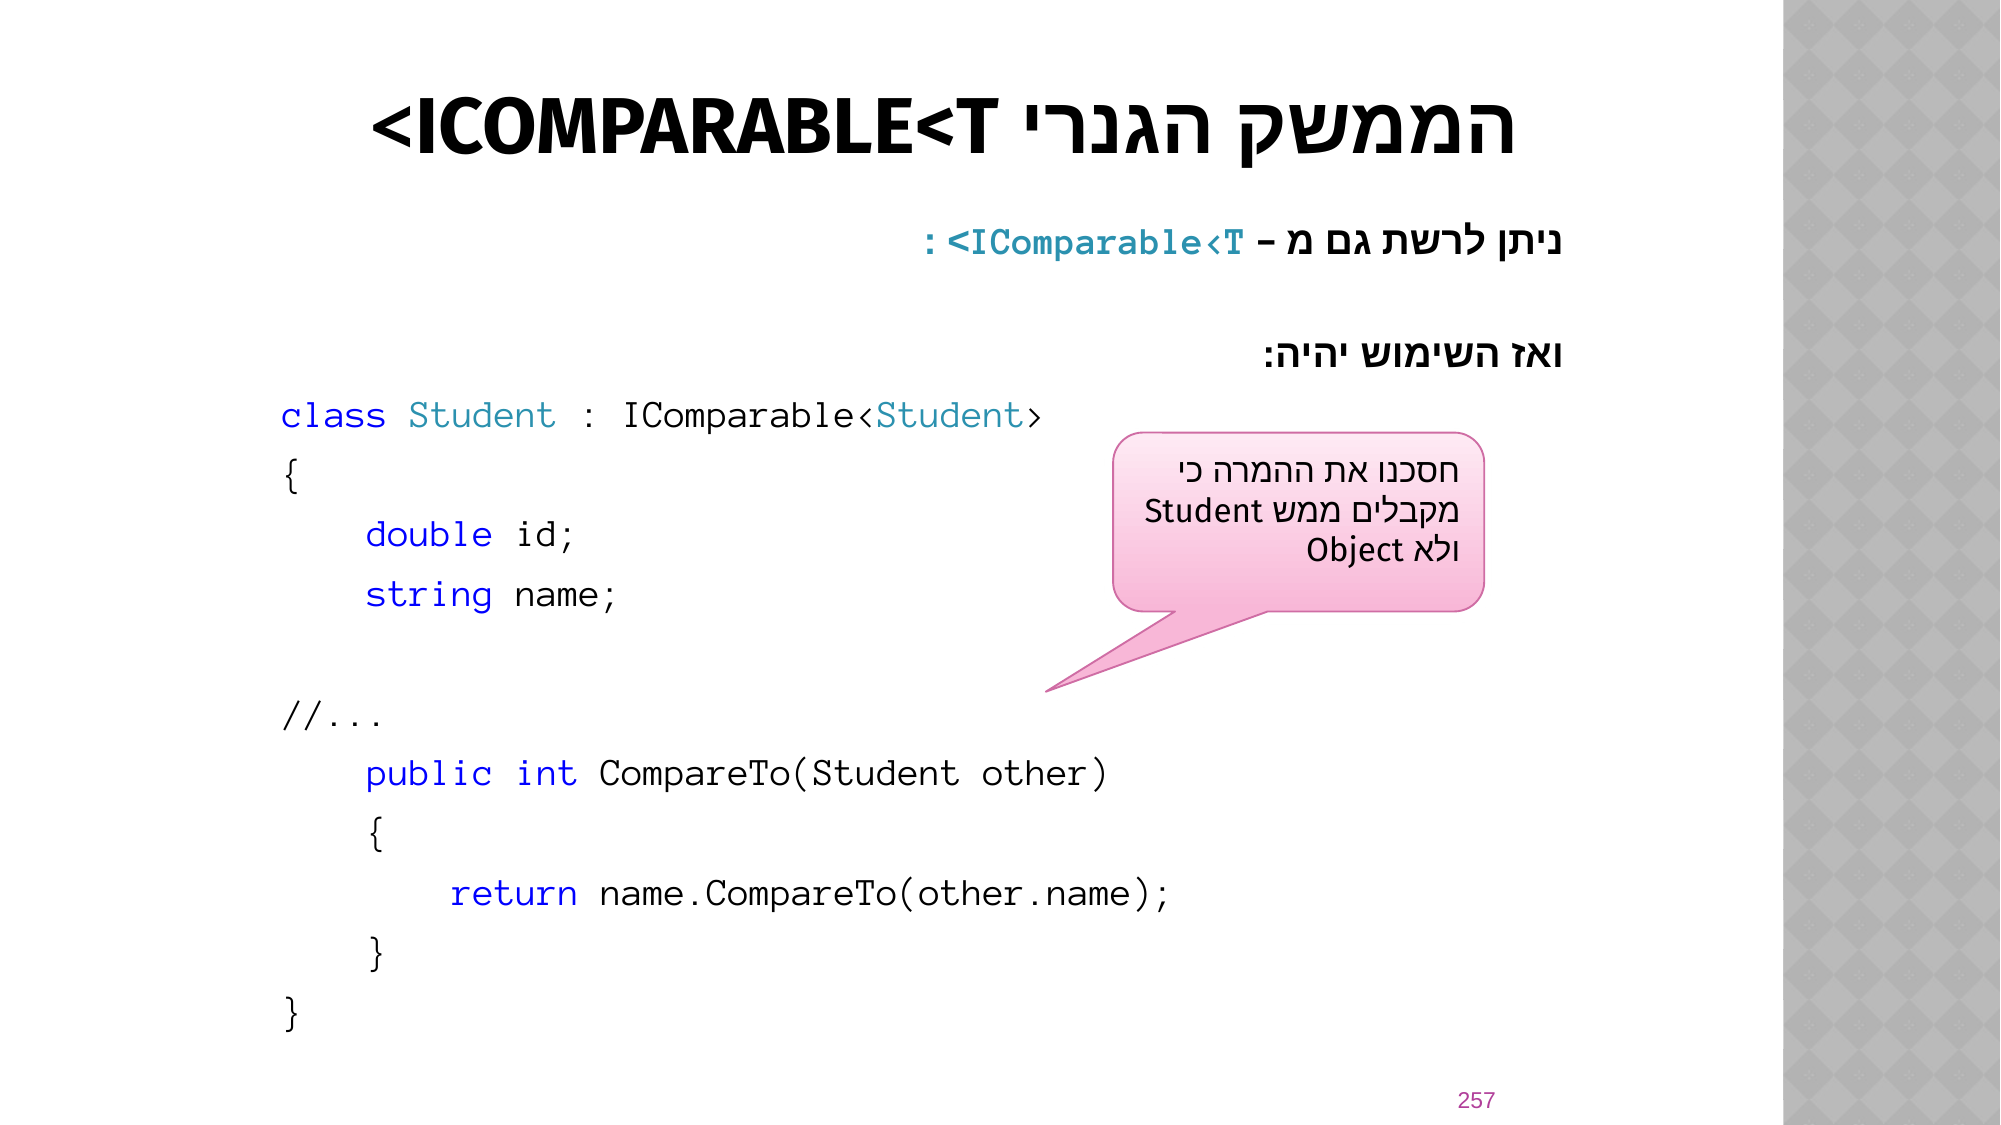

# הממשק הגנרי ICOMPARABLE<T>
ניתן לרשת גם מ – IComparable<T> :

ואז השימוש יהיה:
class Student : IComparable<Student>
{
    double id;
    string name;

//...
    public int CompareTo(Student other)
    {
        return name.CompareTo(other.name);
    }
}

חסכנו את ההמרה כי מקבלים ממש Student ולא Object
257